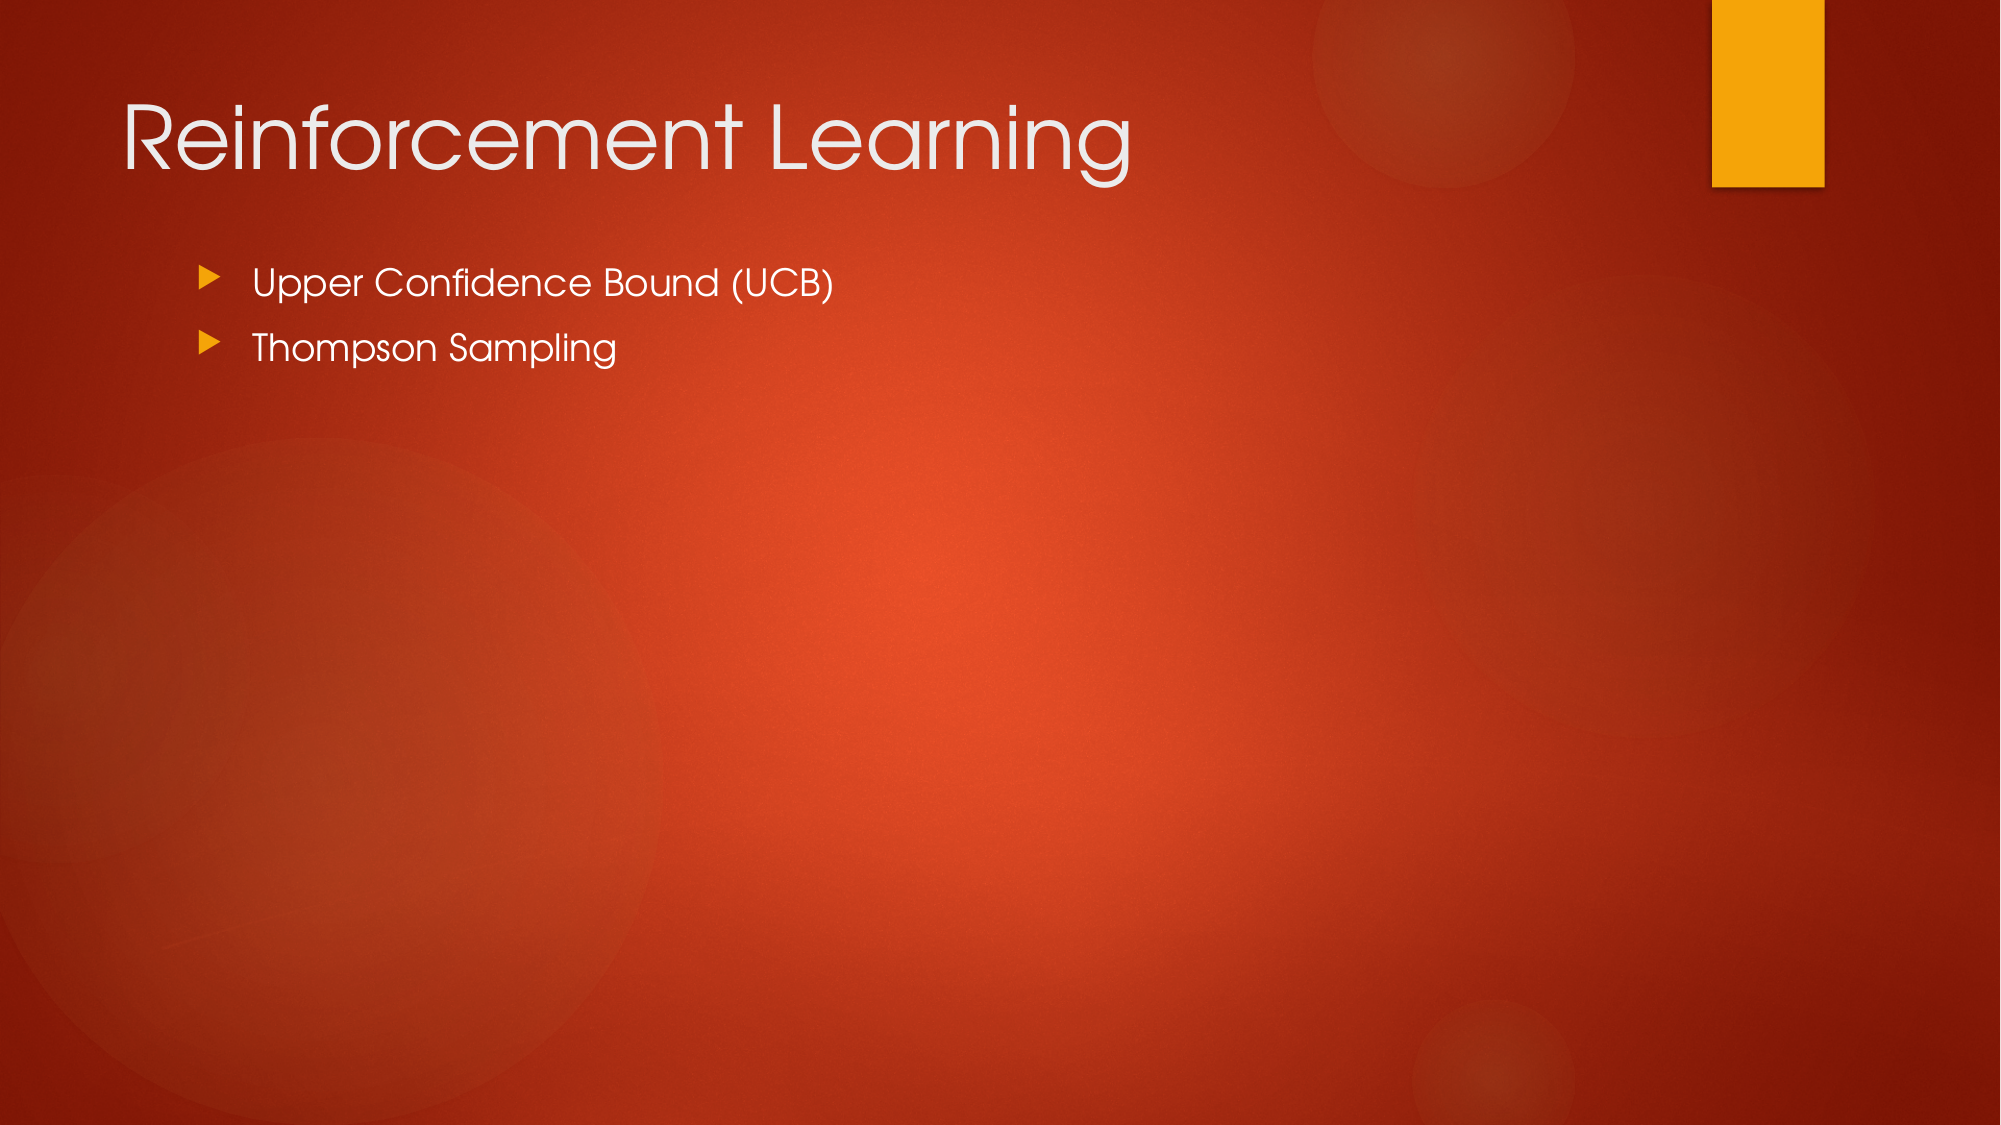

# Reinforcement Learning
Upper Confidence Bound (UCB)
Thompson Sampling